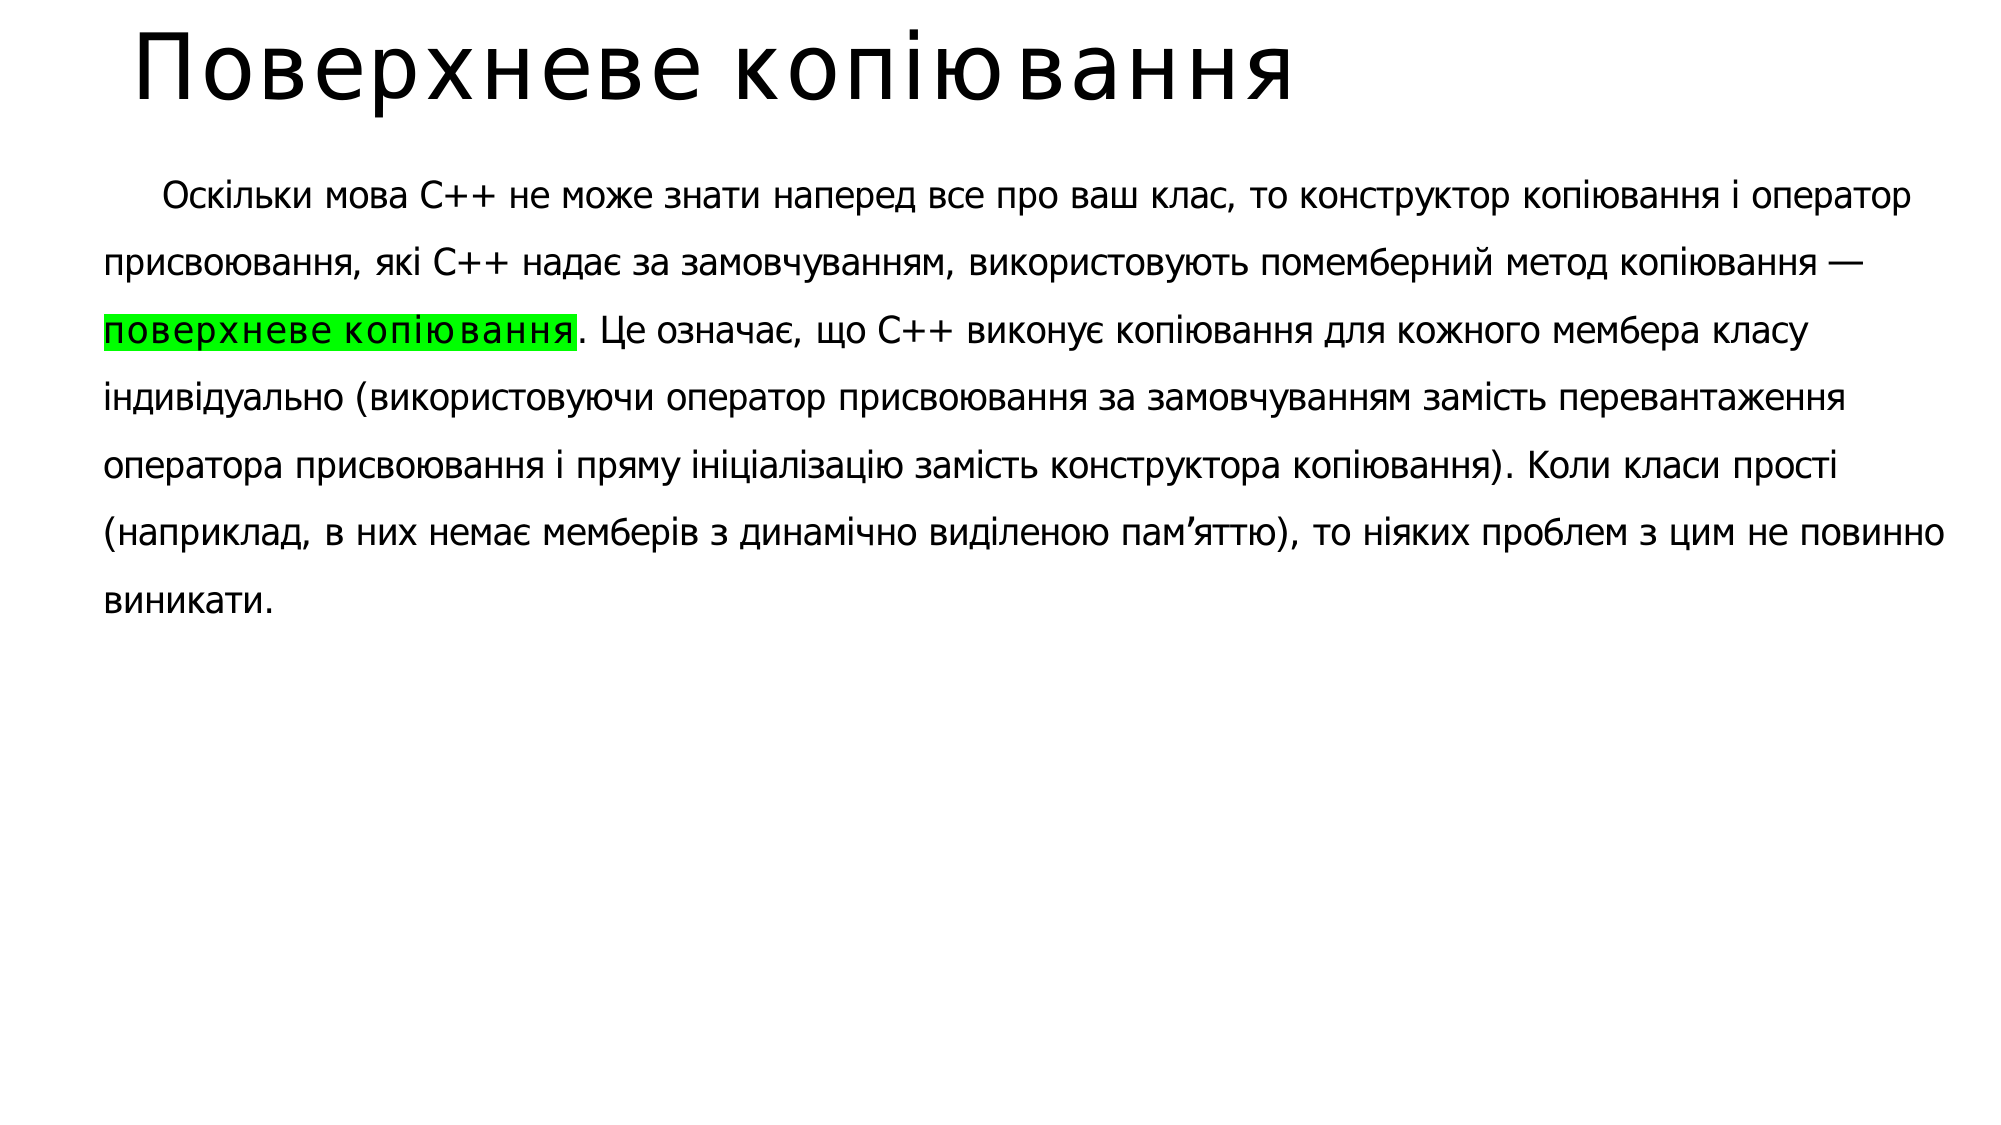

# Поверхневе копіювання
Оскільки мова C++ не може знати наперед все про ваш клас, то конструктор копіювання і оператор присвоювання, які C++ надає за замовчуванням, використовують помемберний метод копіювання — поверхневе копіювання. Це означає, що C++ виконує копіювання для кожного мембера класу індивідуально (використовуючи оператор присвоювання за замовчуванням замість перевантаження оператора присвоювання і пряму ініціалізацію замість конструктора копіювання). Коли класи прості (наприклад, в них немає мемберів з динамічно виділеною пам’яттю), то ніяких проблем з цим не повинно виникати.